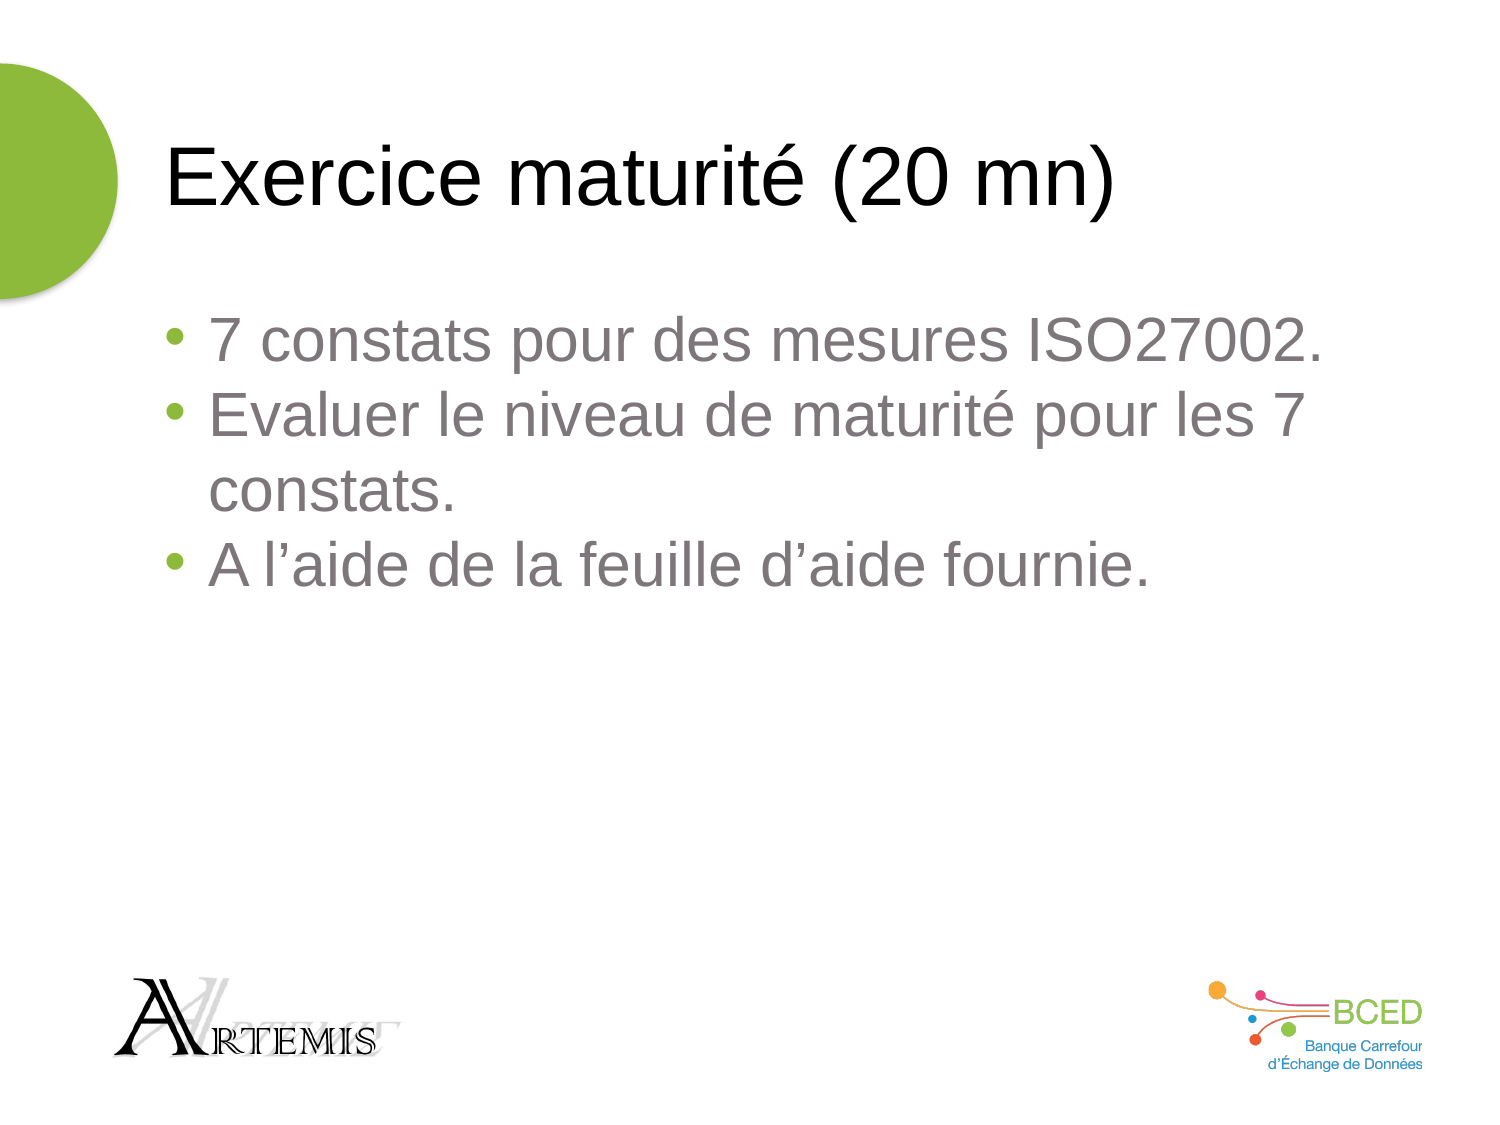

# Exercice maturité (20 mn)
7 constats pour des mesures ISO27002.
Evaluer le niveau de maturité pour les 7 constats.
A l’aide de la feuille d’aide fournie.